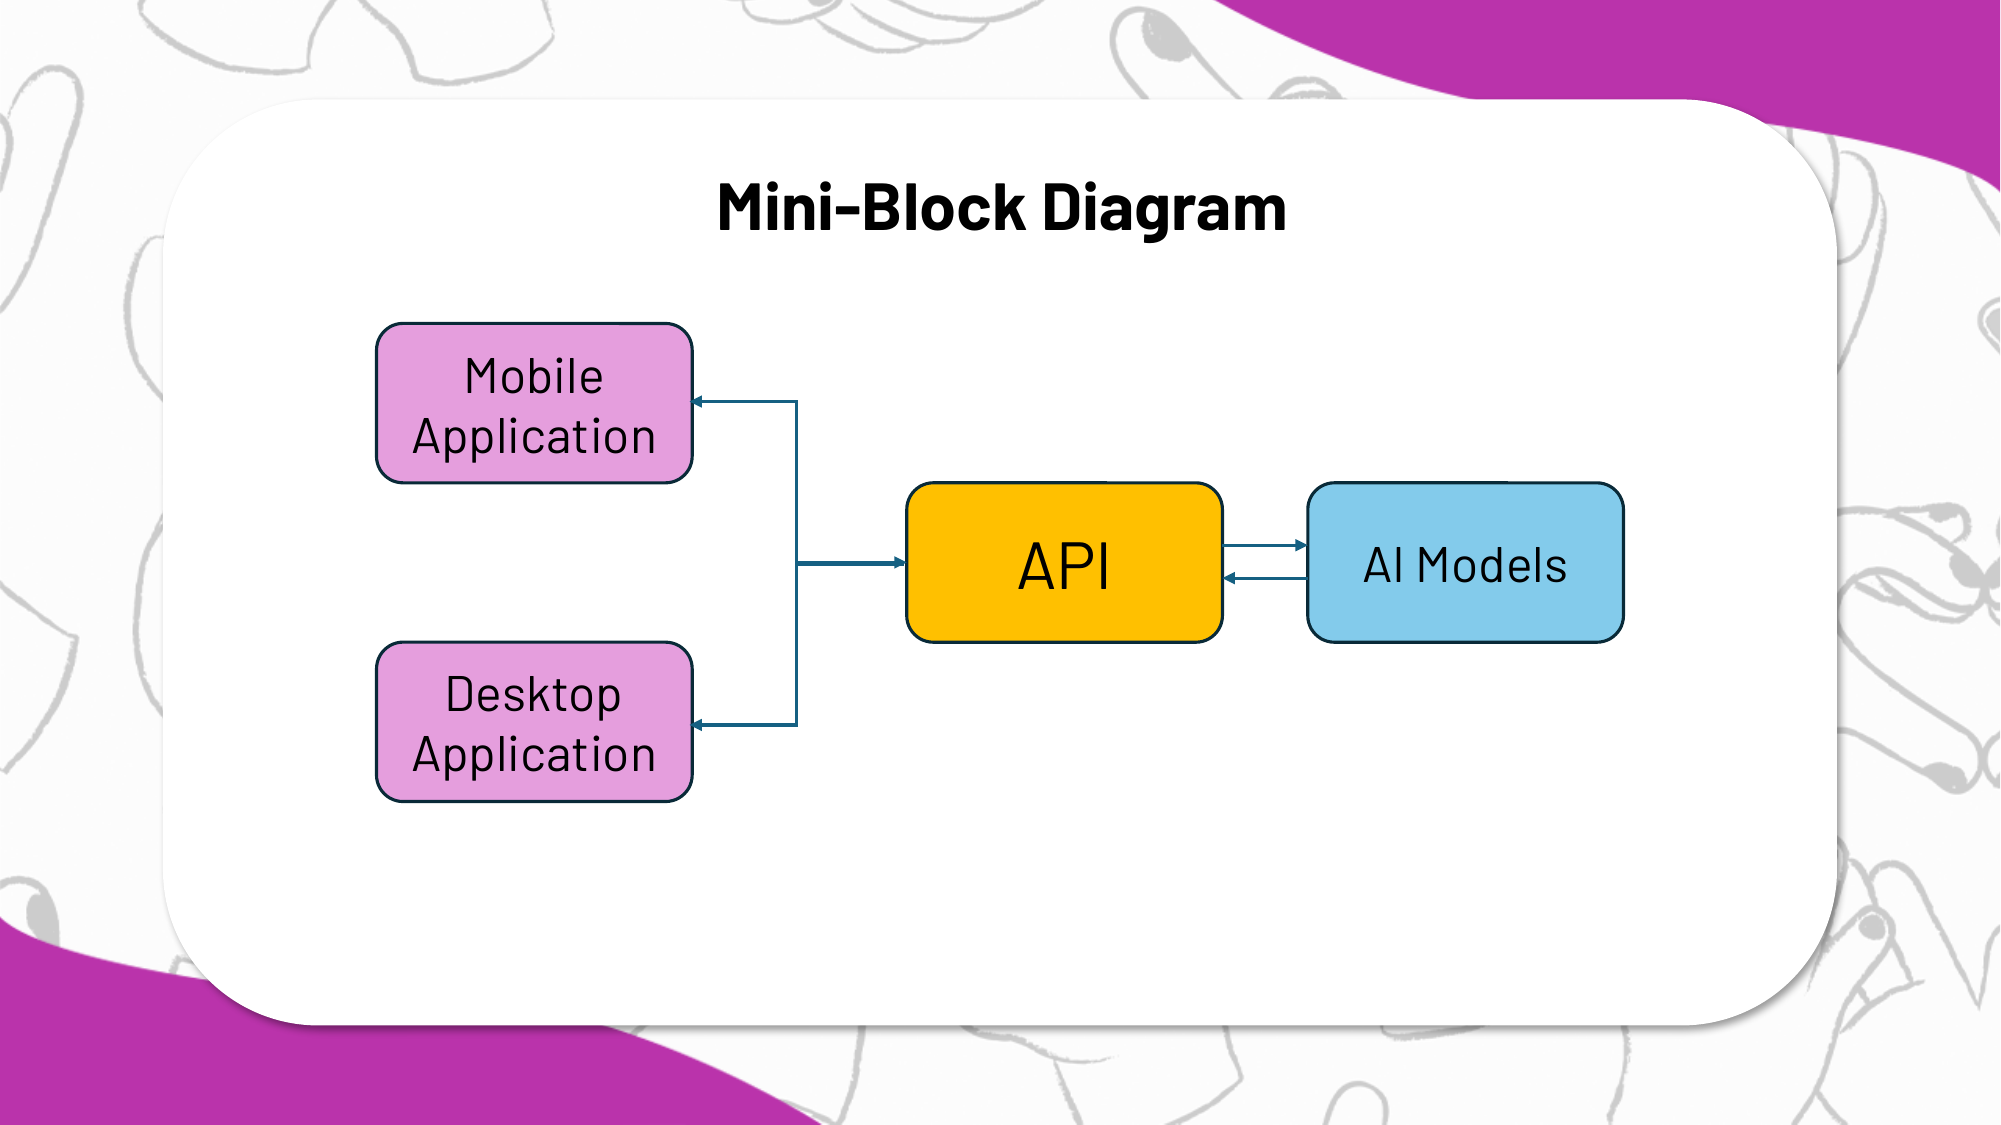

Mini-Block Diagram
Mobile Application
API
AI Models
Desktop Application